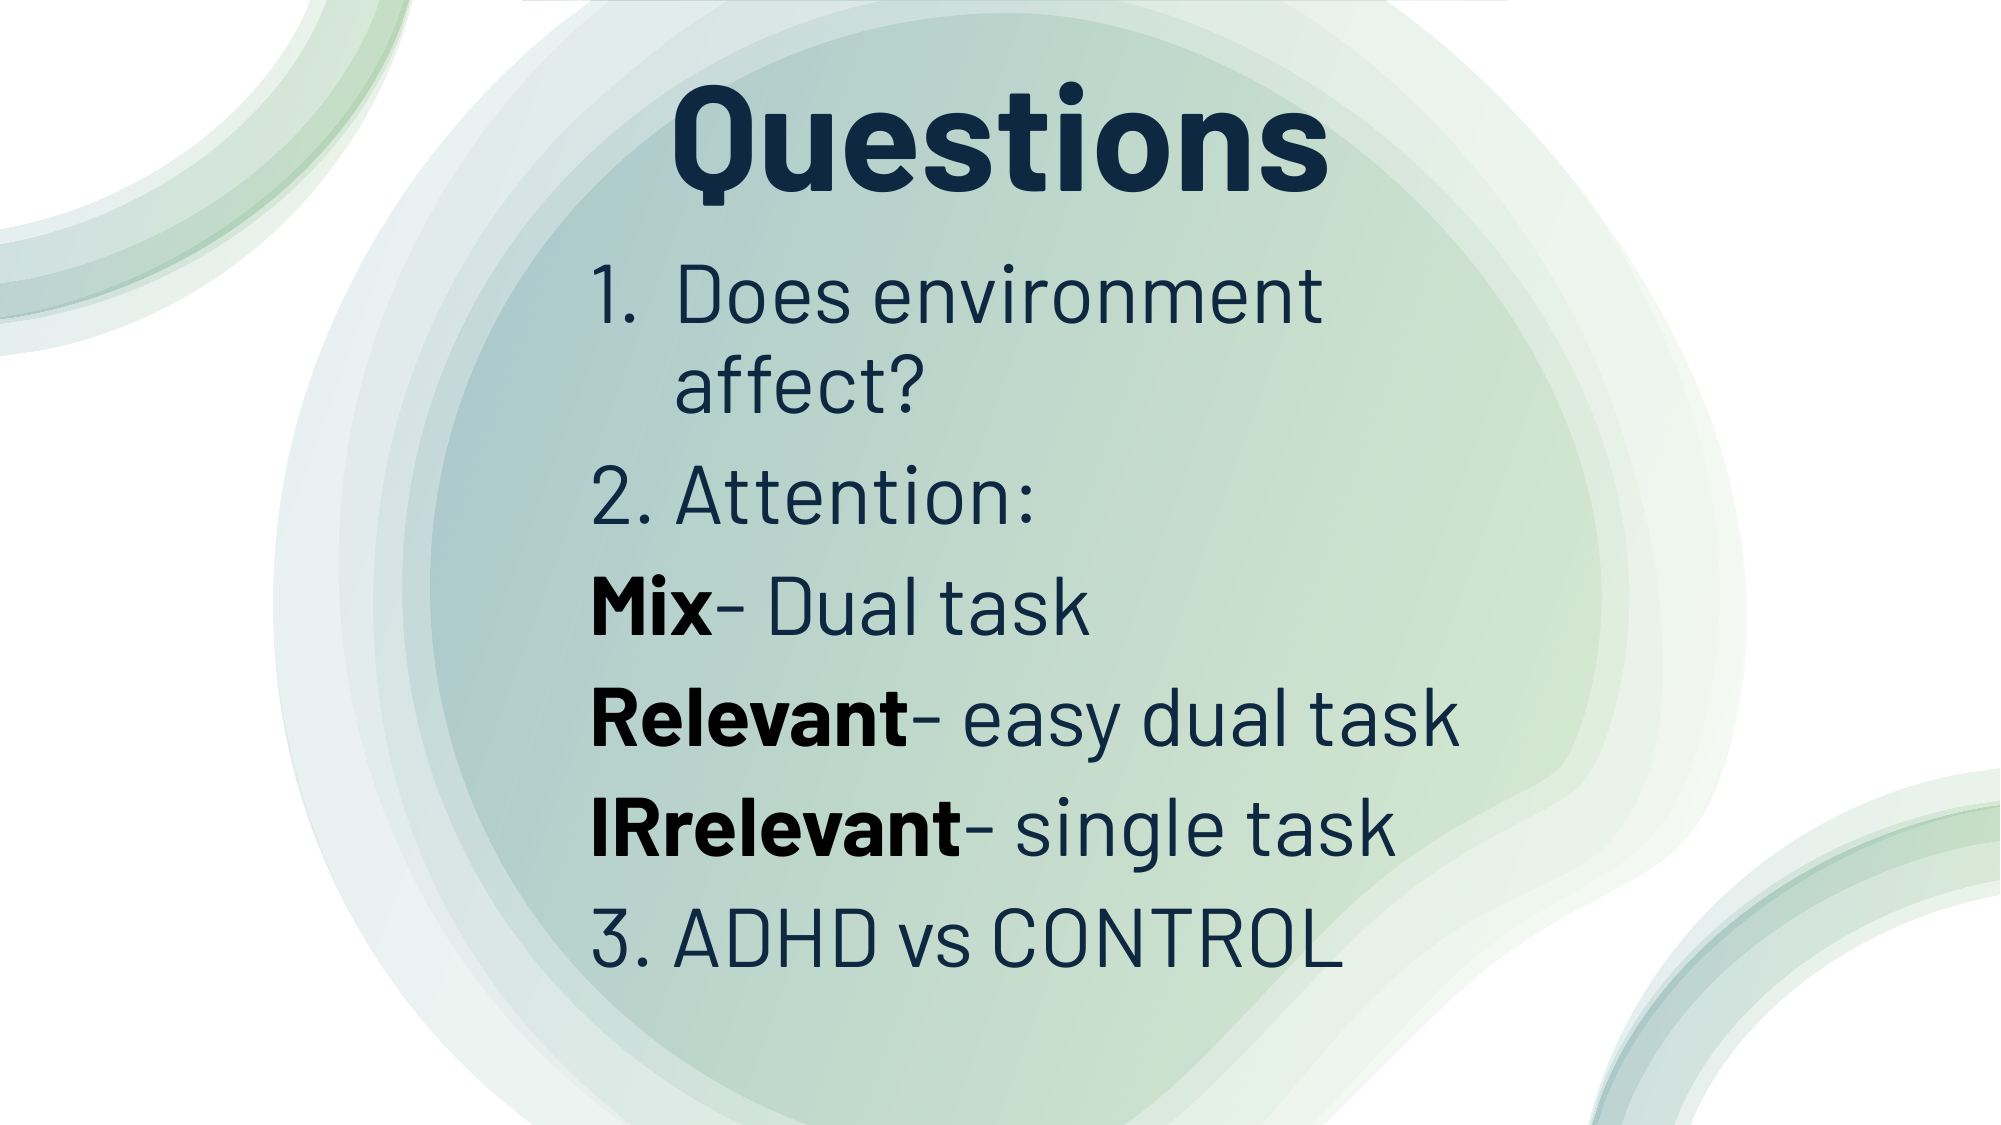

Questions

Does environment affect?
Attention:
Mix- Dual task
Relevant- easy dual task
IRrelevant- single task
3. ADHD vs CONTROL